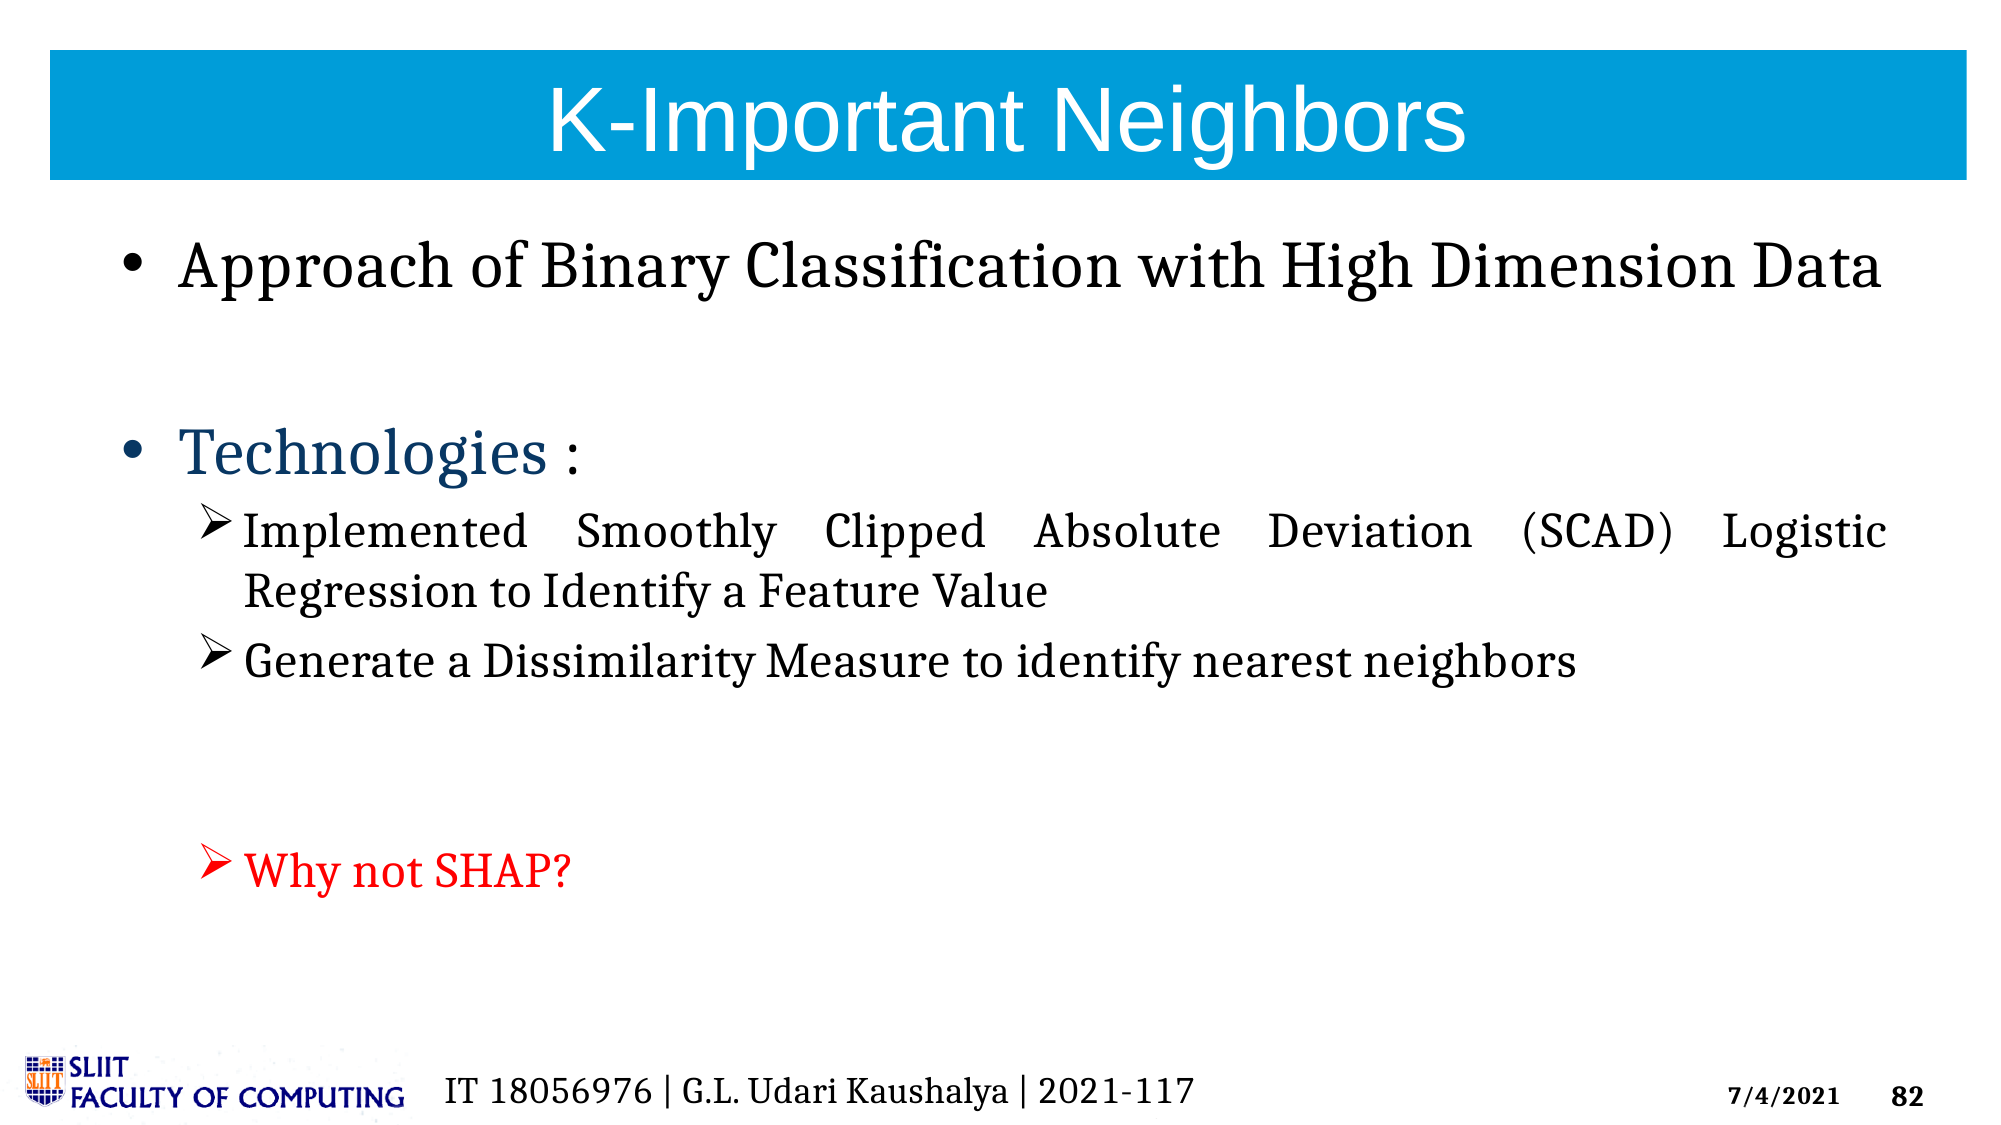

# K-Important Neighbors
Approach of Binary Classification with High Dimension Data

Technologies :
Implemented Smoothly Clipped Absolute Deviation (SCAD) Logistic Regression to Identify a Feature Value
Generate a Dissimilarity Measure to identify nearest neighbors

Why not SHAP?

IT 18056976 | G.L. Udari Kaushalya | 2021-117